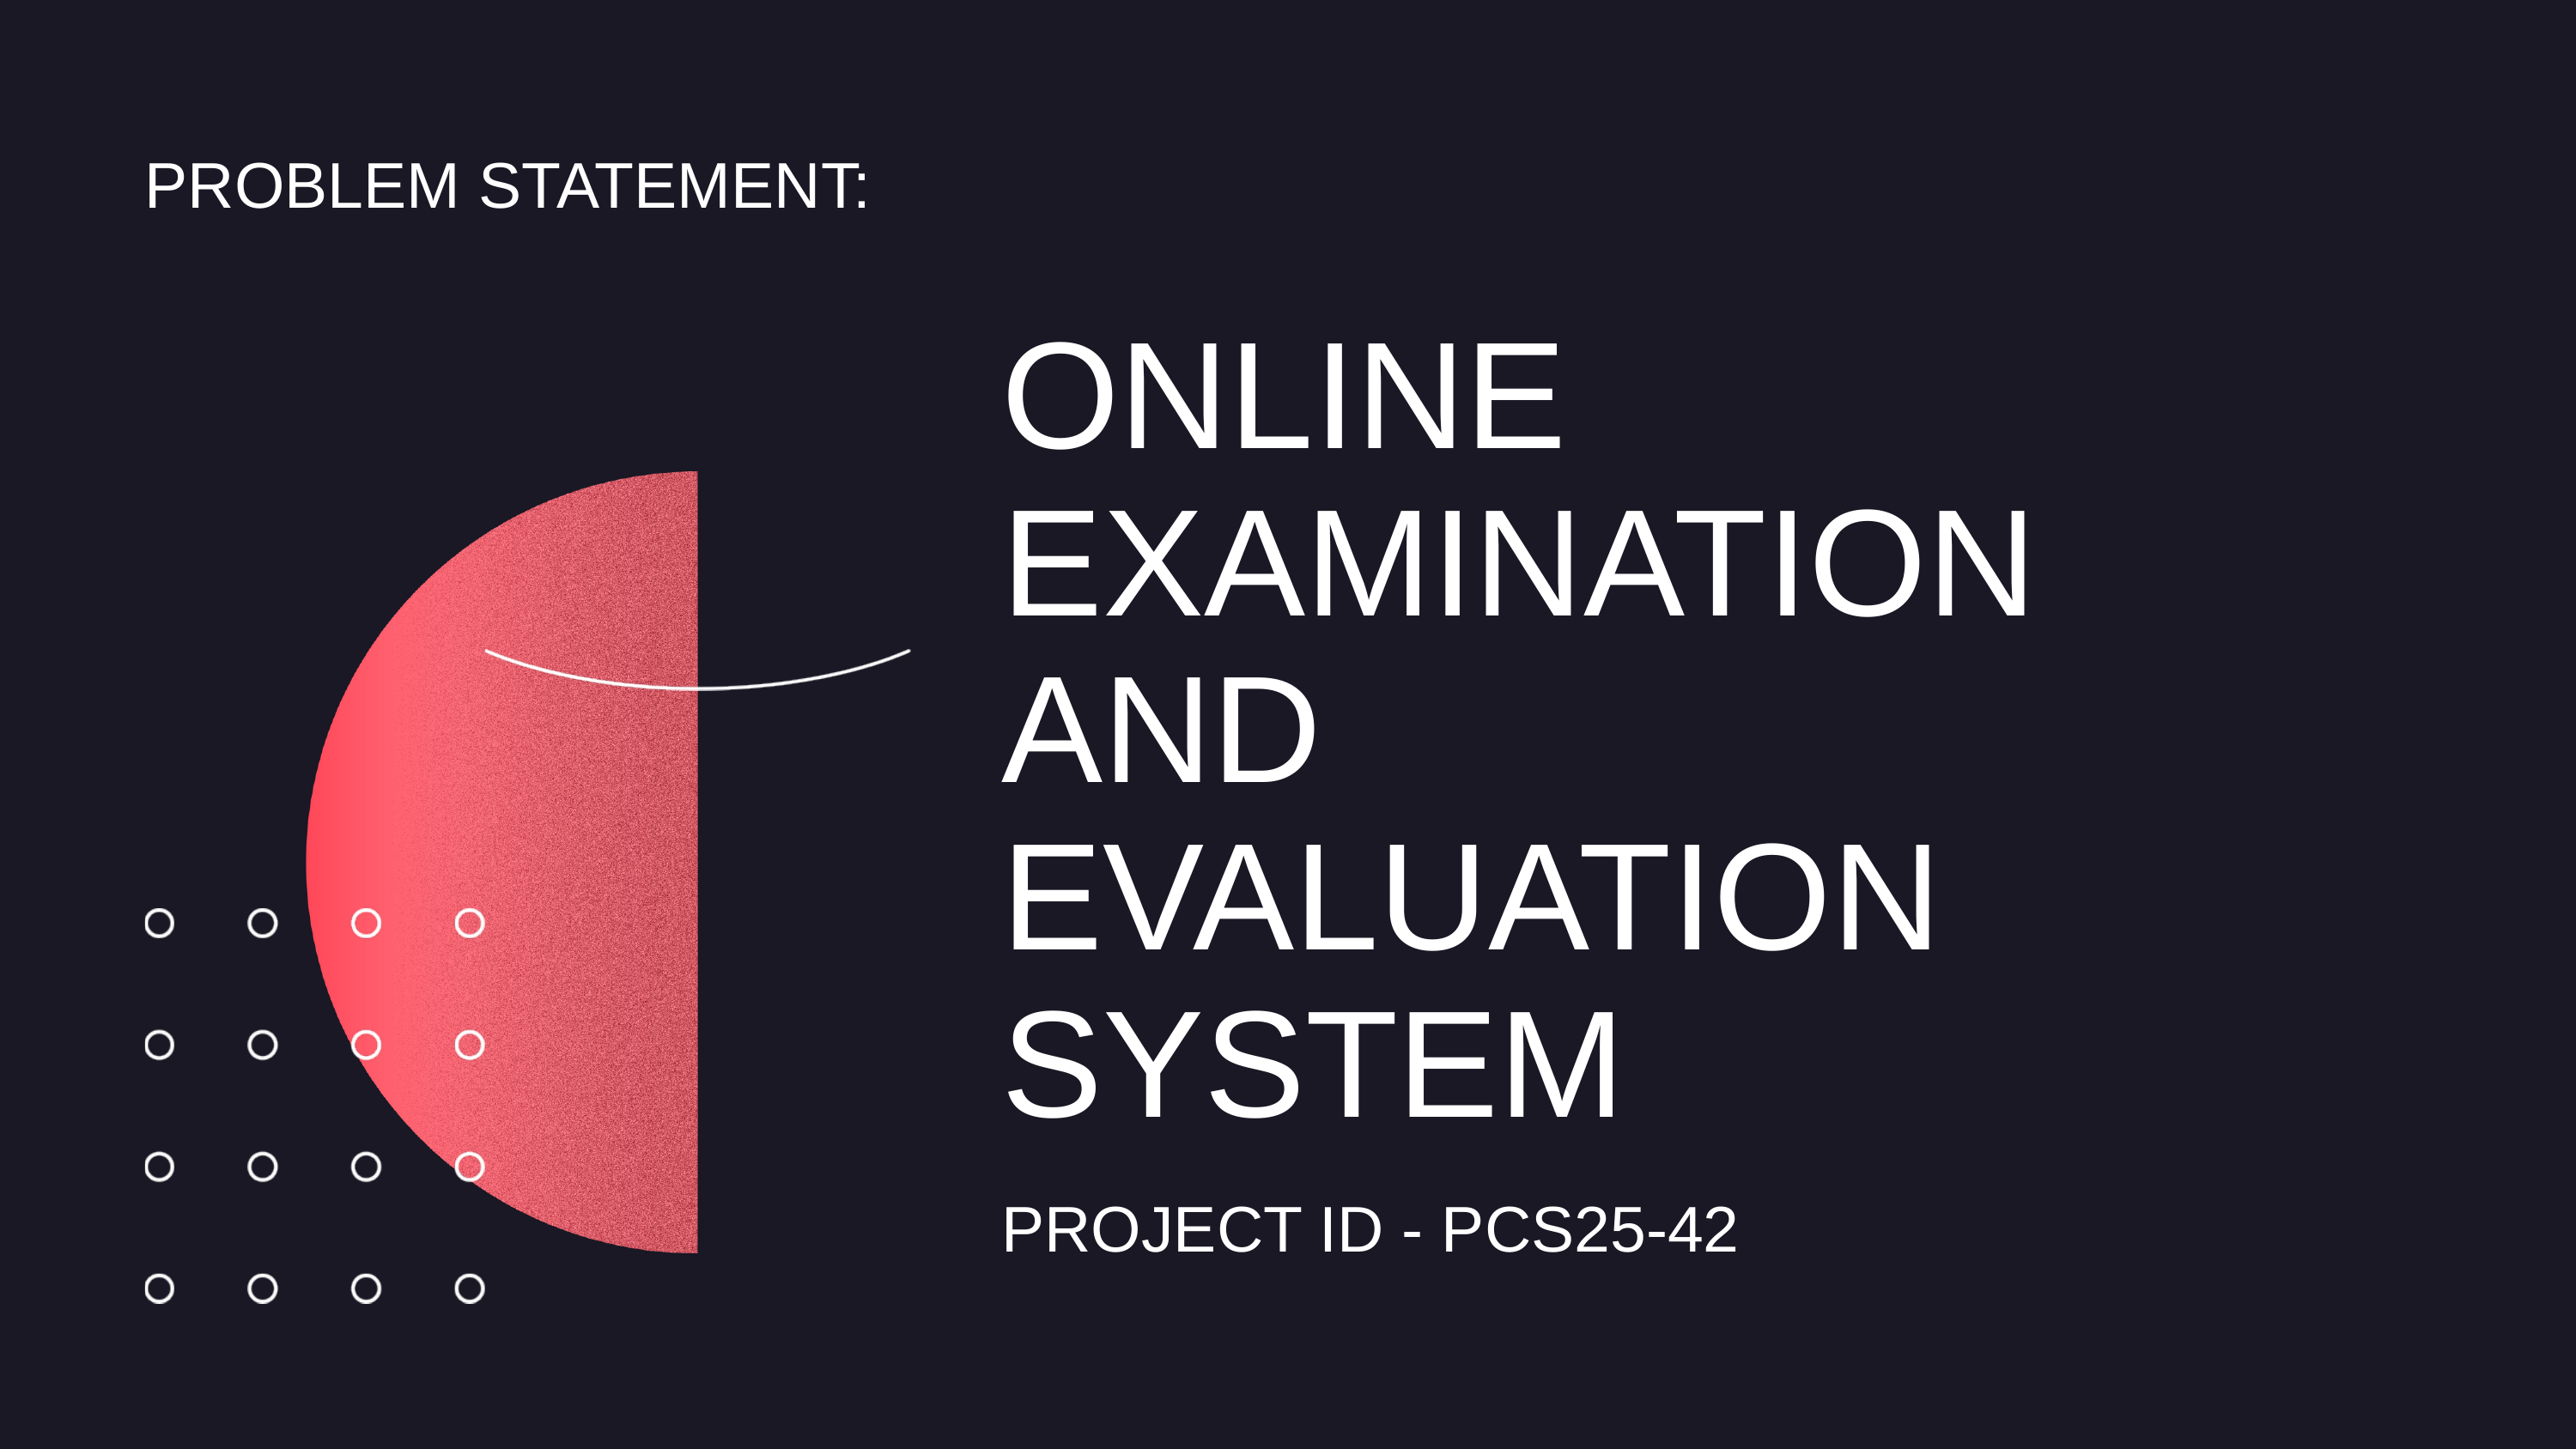

PROBLEM STATEMENT:
ONLINE EXAMINATION AND EVALUATION SYSTEM

PROJECT ID - PCS25-42